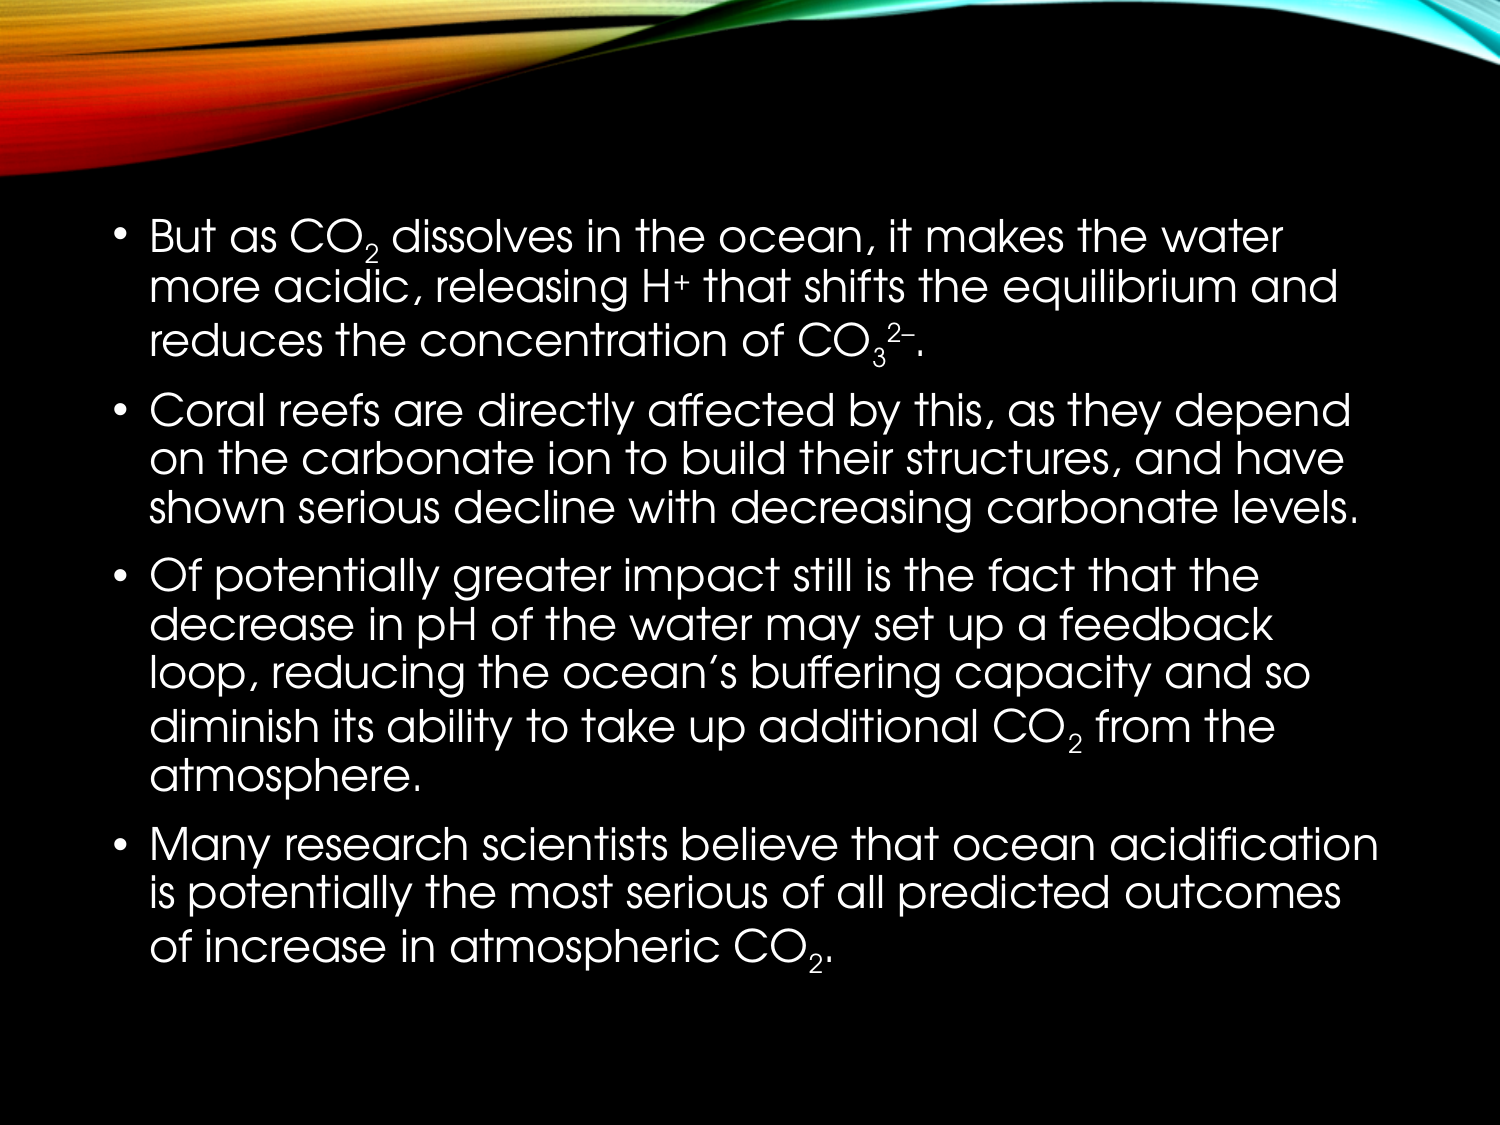

But as CO2 dissolves in the ocean, it makes the water more acidic, releasing H+ that shifts the equilibrium and reduces the concentration of CO32–.
Coral reefs are directly affected by this, as they depend on the carbonate ion to build their structures, and have shown serious decline with decreasing carbonate levels.
Of potentially greater impact still is the fact that the decrease in pH of the water may set up a feedback loop, reducing the ocean’s buffering capacity and so diminish its ability to take up additional CO2 from the atmosphere.
Many research scientists believe that ocean acidification is potentially the most serious of all predicted outcomes of increase in atmospheric CO2.